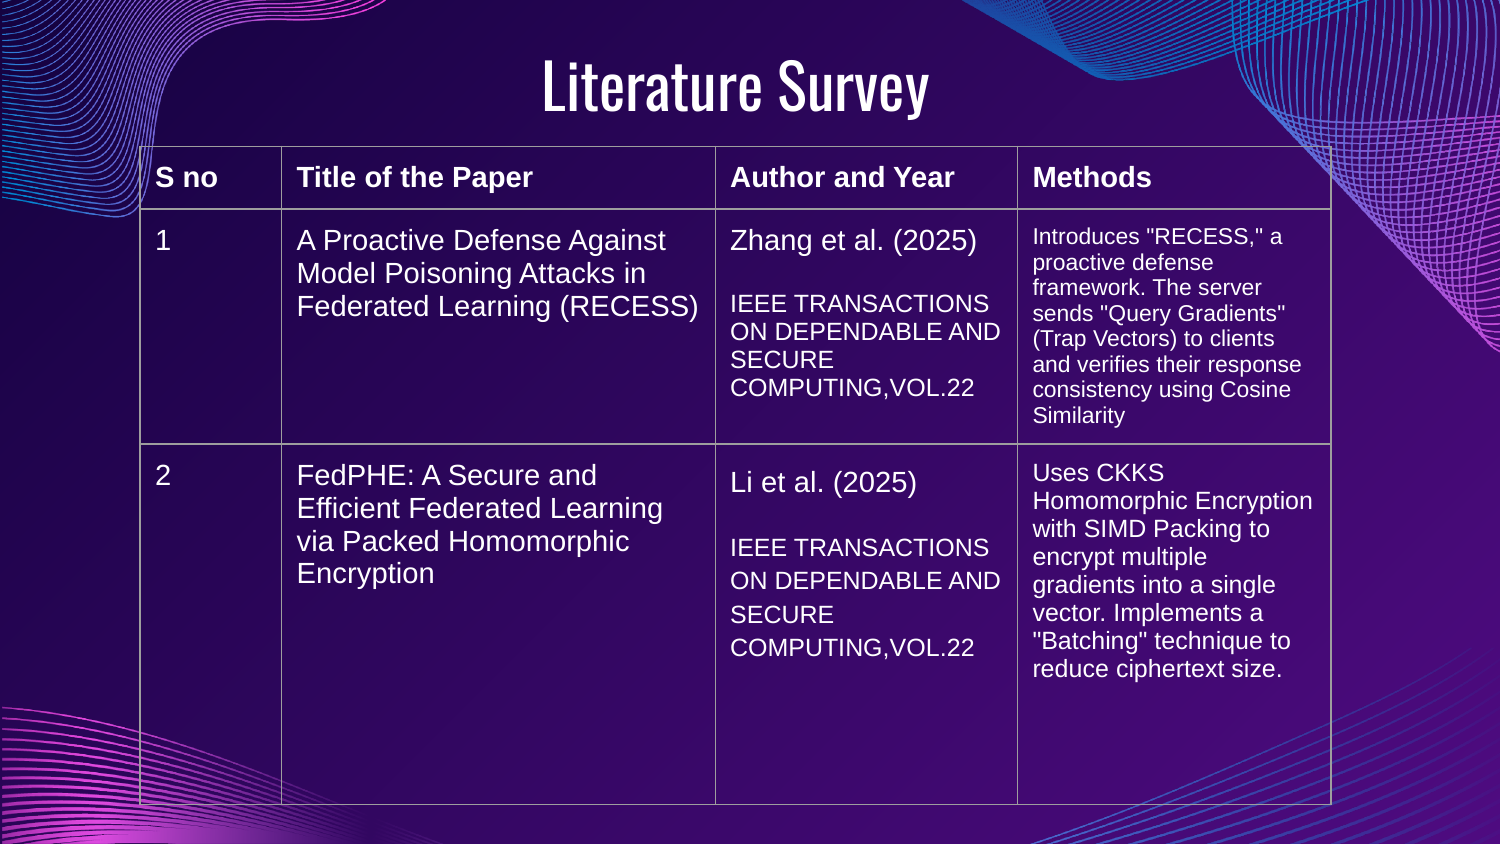

Literature Survey
| S no | Title of the Paper | Author and Year | Methods |
| --- | --- | --- | --- |
| 1 | A Proactive Defense Against Model Poisoning Attacks in Federated Learning (RECESS) | Zhang et al. (2025) IEEE TRANSACTIONS ON DEPENDABLE AND SECURE COMPUTING,VOL.22 | Introduces "RECESS," a proactive defense framework. The server sends "Query Gradients" (Trap Vectors) to clients and verifies their response consistency using Cosine Similarity |
| 2 | FedPHE: A Secure and Efficient Federated Learning via Packed Homomorphic Encryption | Li et al. (2025) IEEE TRANSACTIONS ON DEPENDABLE AND SECURE COMPUTING,VOL.22 | Uses CKKS Homomorphic Encryption with SIMD Packing to encrypt multiple gradients into a single vector. Implements a "Batching" technique to reduce ciphertext size. |